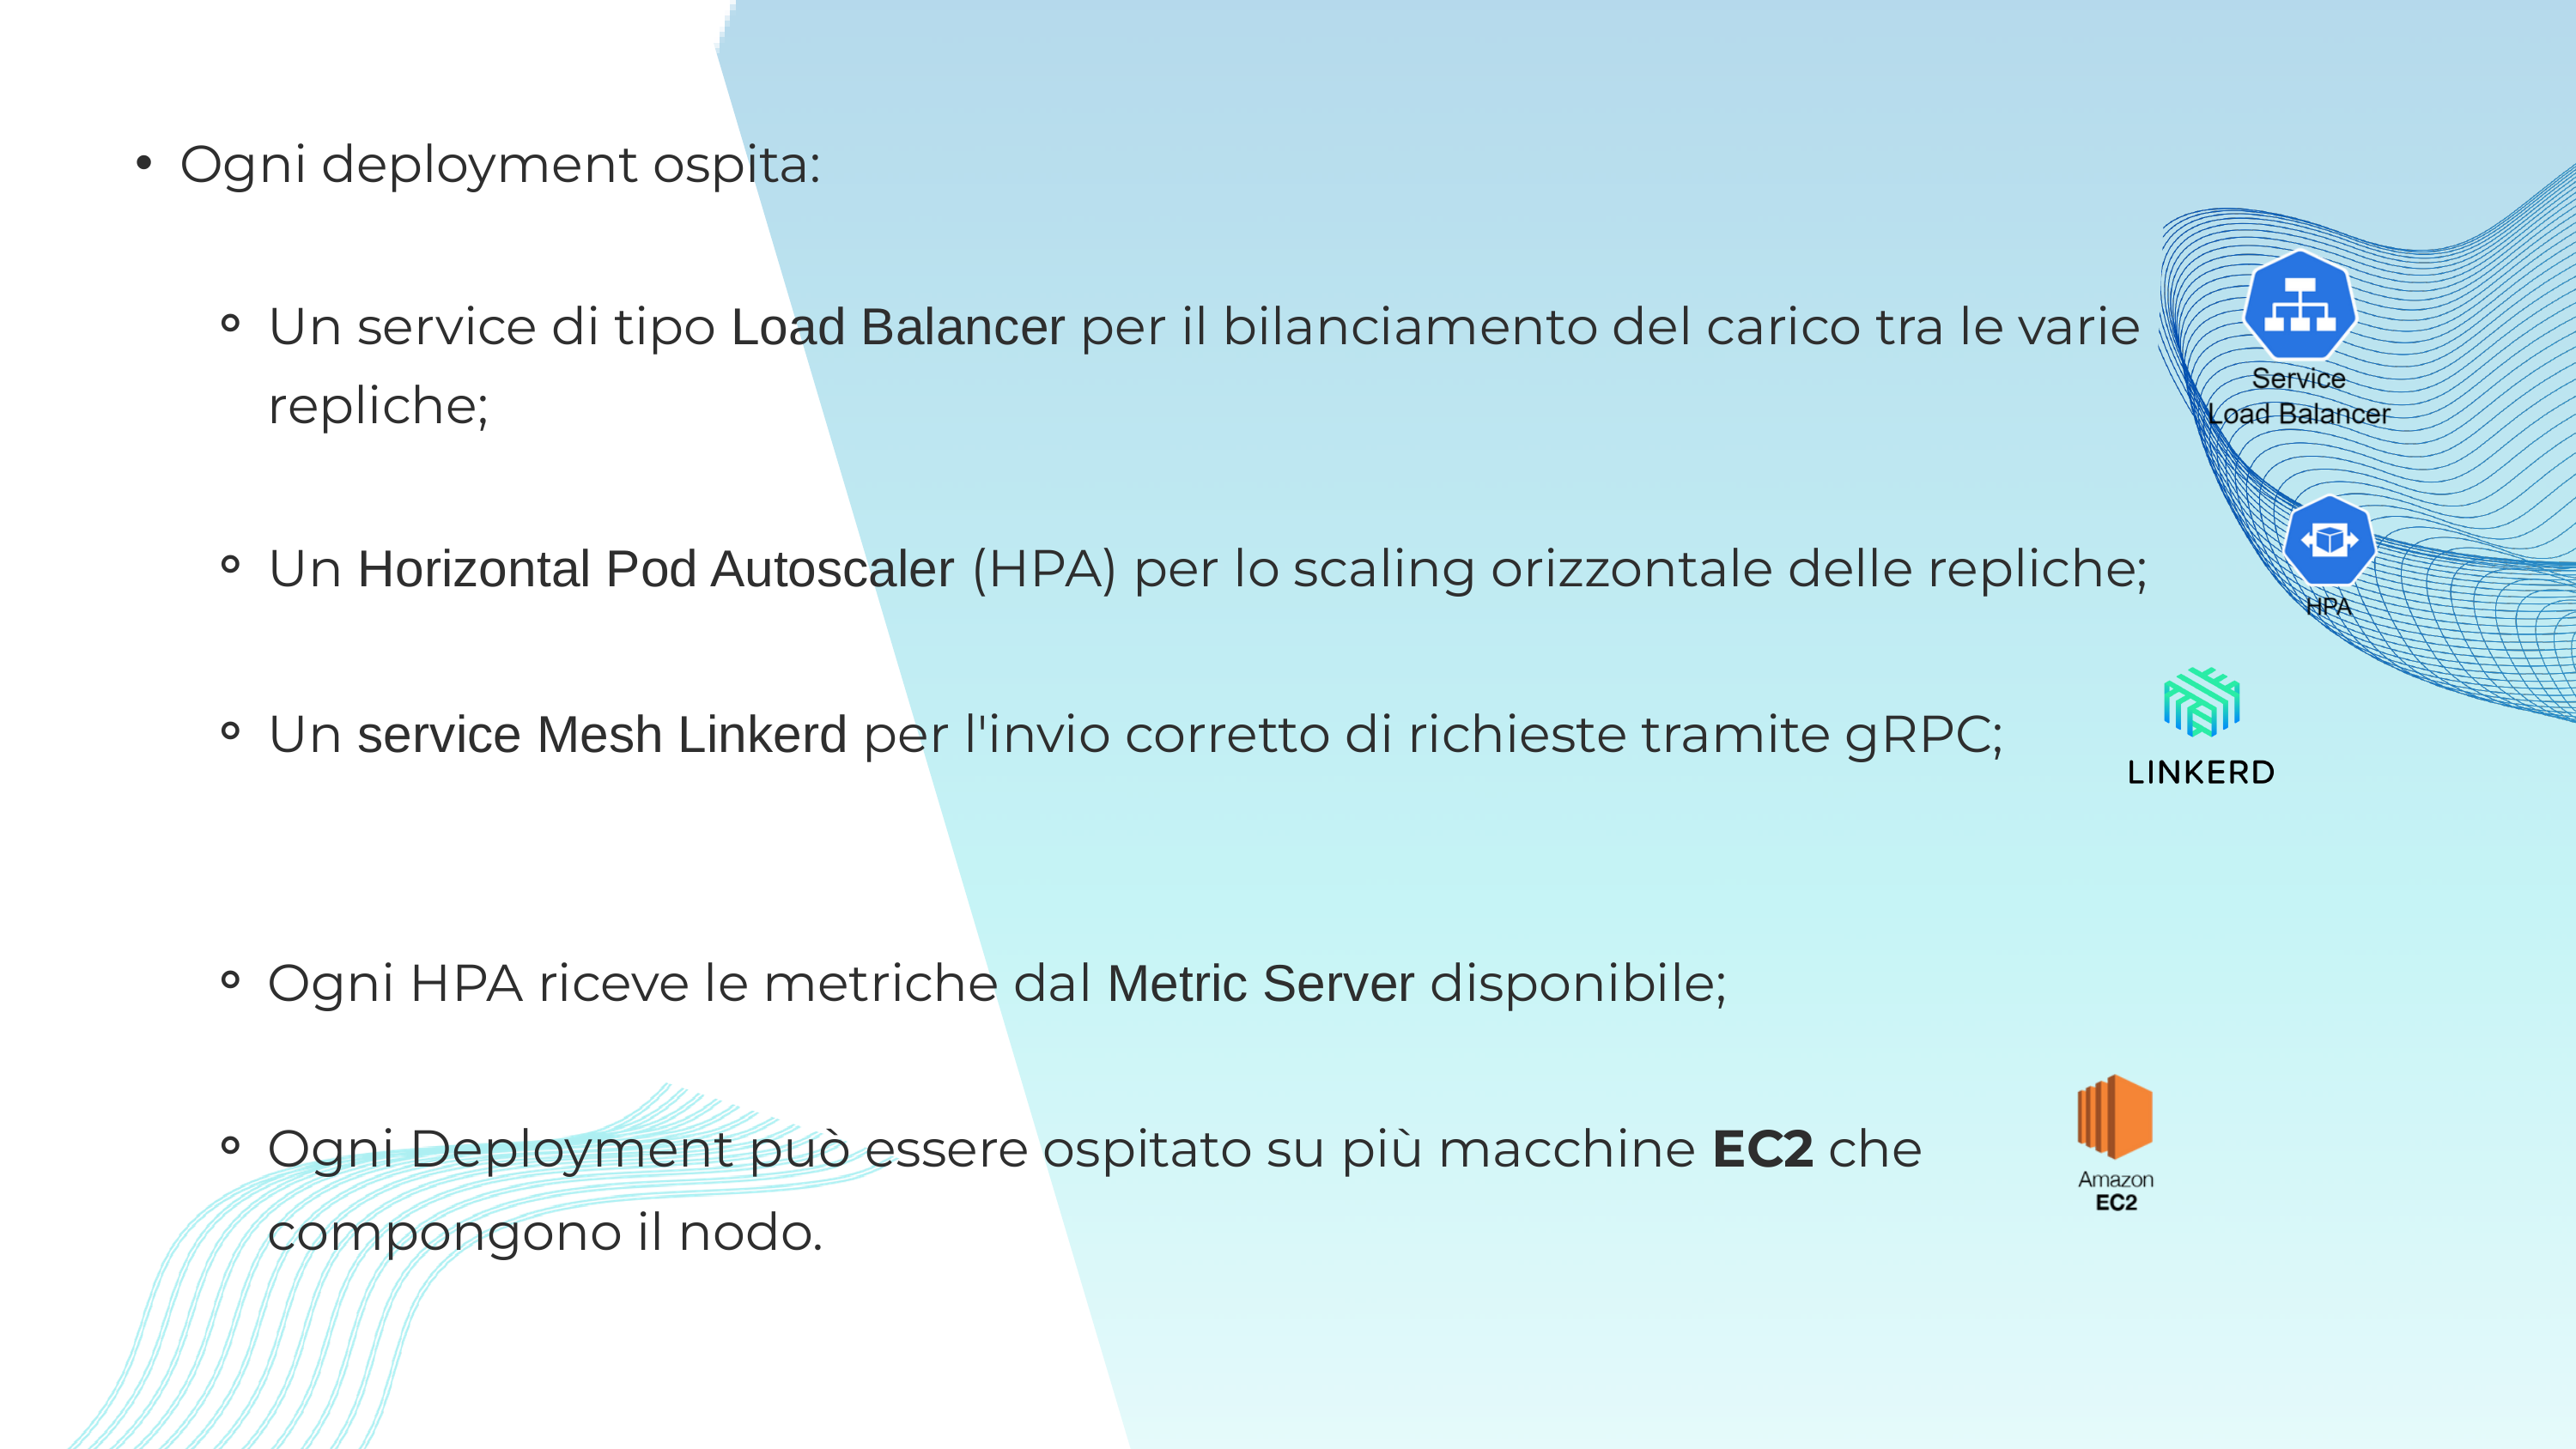

Ogni deployment ospita:

Un service di tipo Load Balancer per il bilanciamento del carico tra le varie repliche;

Un Horizontal Pod Autoscaler (HPA) per lo scaling orizzontale delle repliche;

Un service Mesh Linkerd per l'invio corretto di richieste tramite gRPC;

Ogni HPA riceve le metriche dal Metric Server disponibile;

Ogni Deployment può essere ospitato su più macchine EC2 che compongono il nodo.